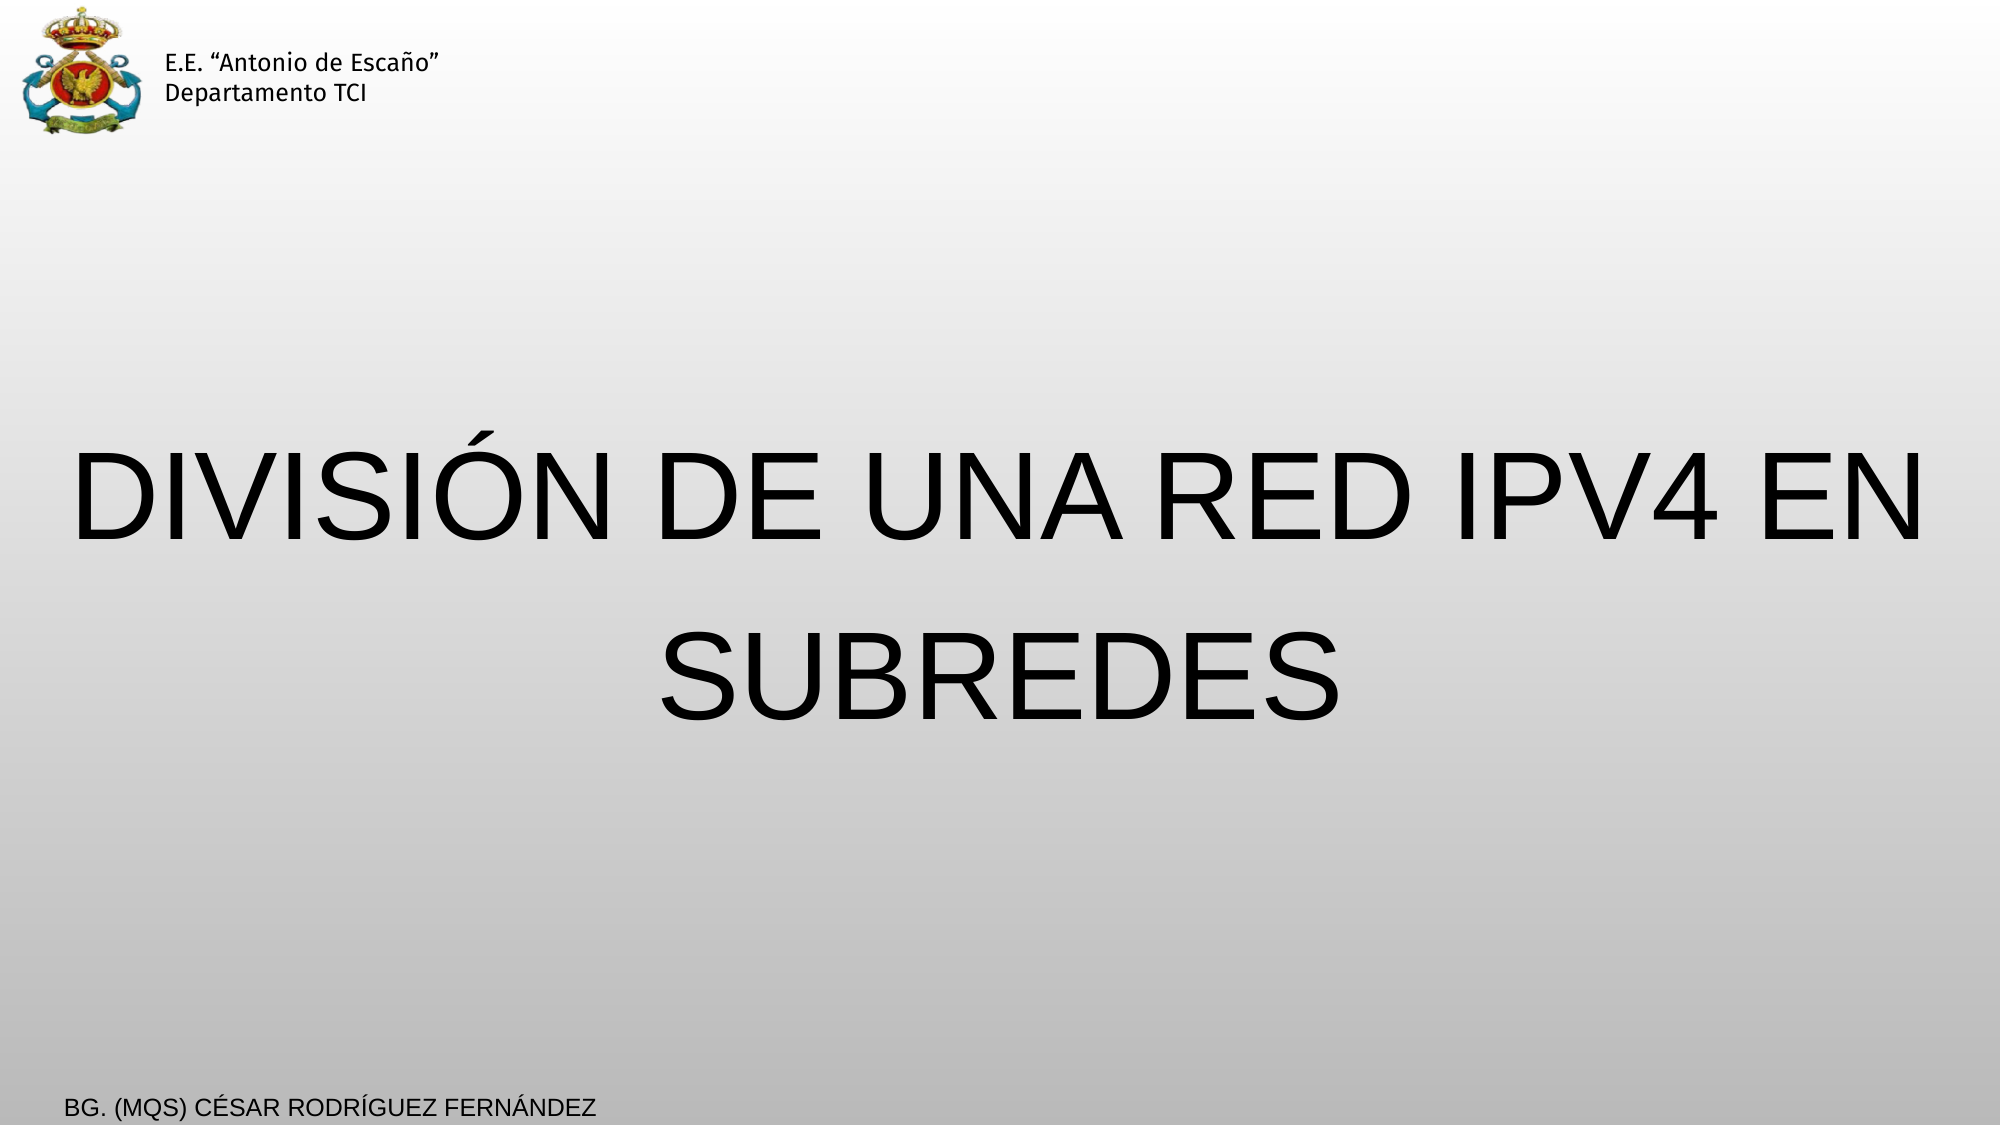

División de una red IPv4 en subredes